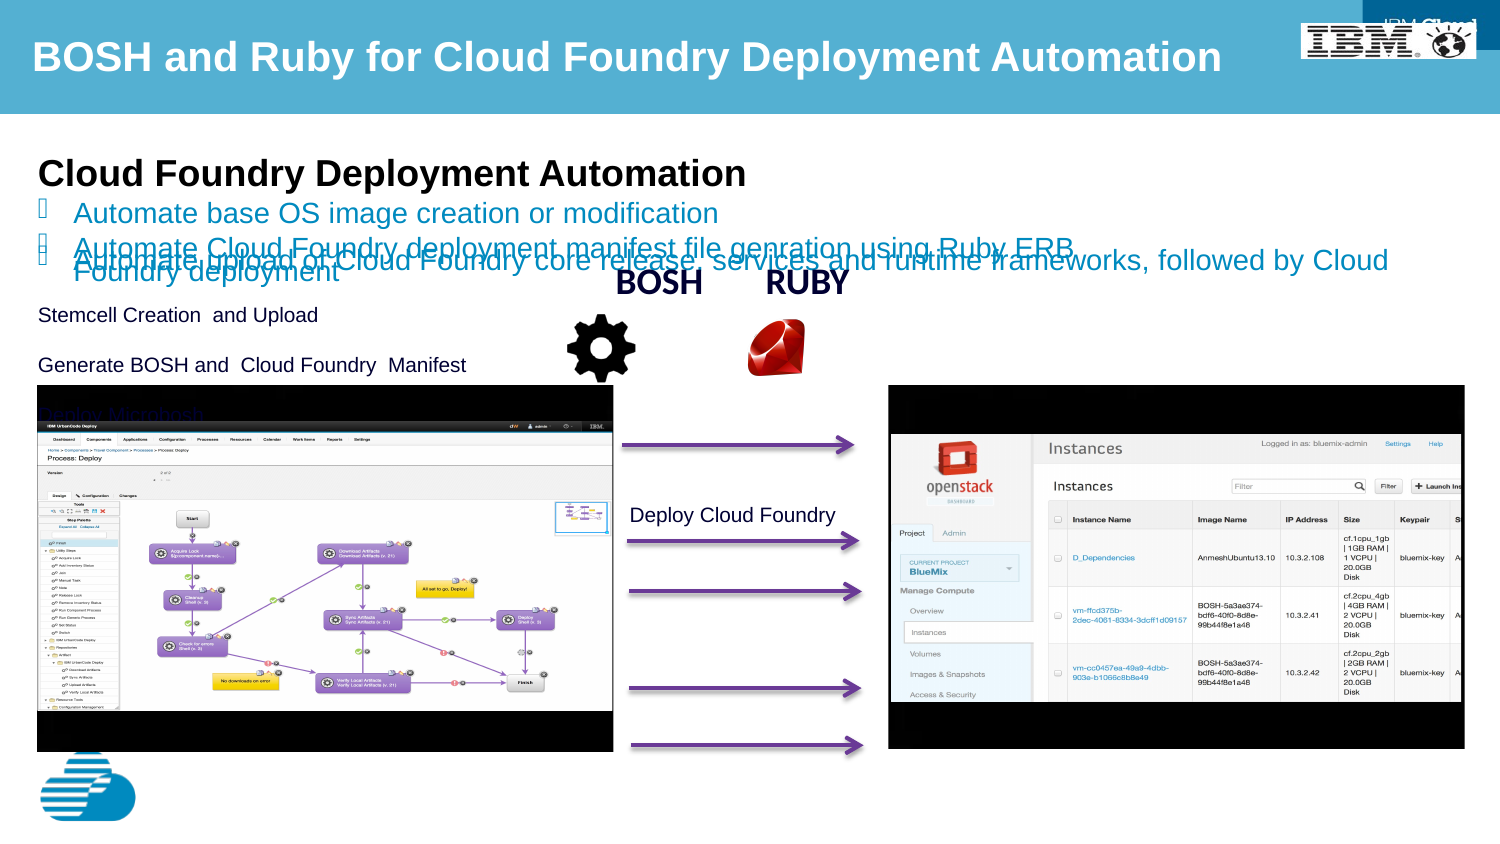

BOSH and Ruby for Cloud Foundry Deployment Automation

Cloud Foundry Deployment Automation
Automate base OS image creation or modification
Automate Cloud Foundry deployment manifest file genration using Ruby ERB
Automate upload of Cloud Foundry core release, services and runtime frameworks, followed by Cloud  Foundry deployment
BOSH	RUBY
Stemcell Creation  and Upload

Generate BOSH and  Cloud Foundry  Manifest

Deploy Microbosh

Upload Cloud  Foundry core,  Services and runtime

Deploy Cloud Foundry